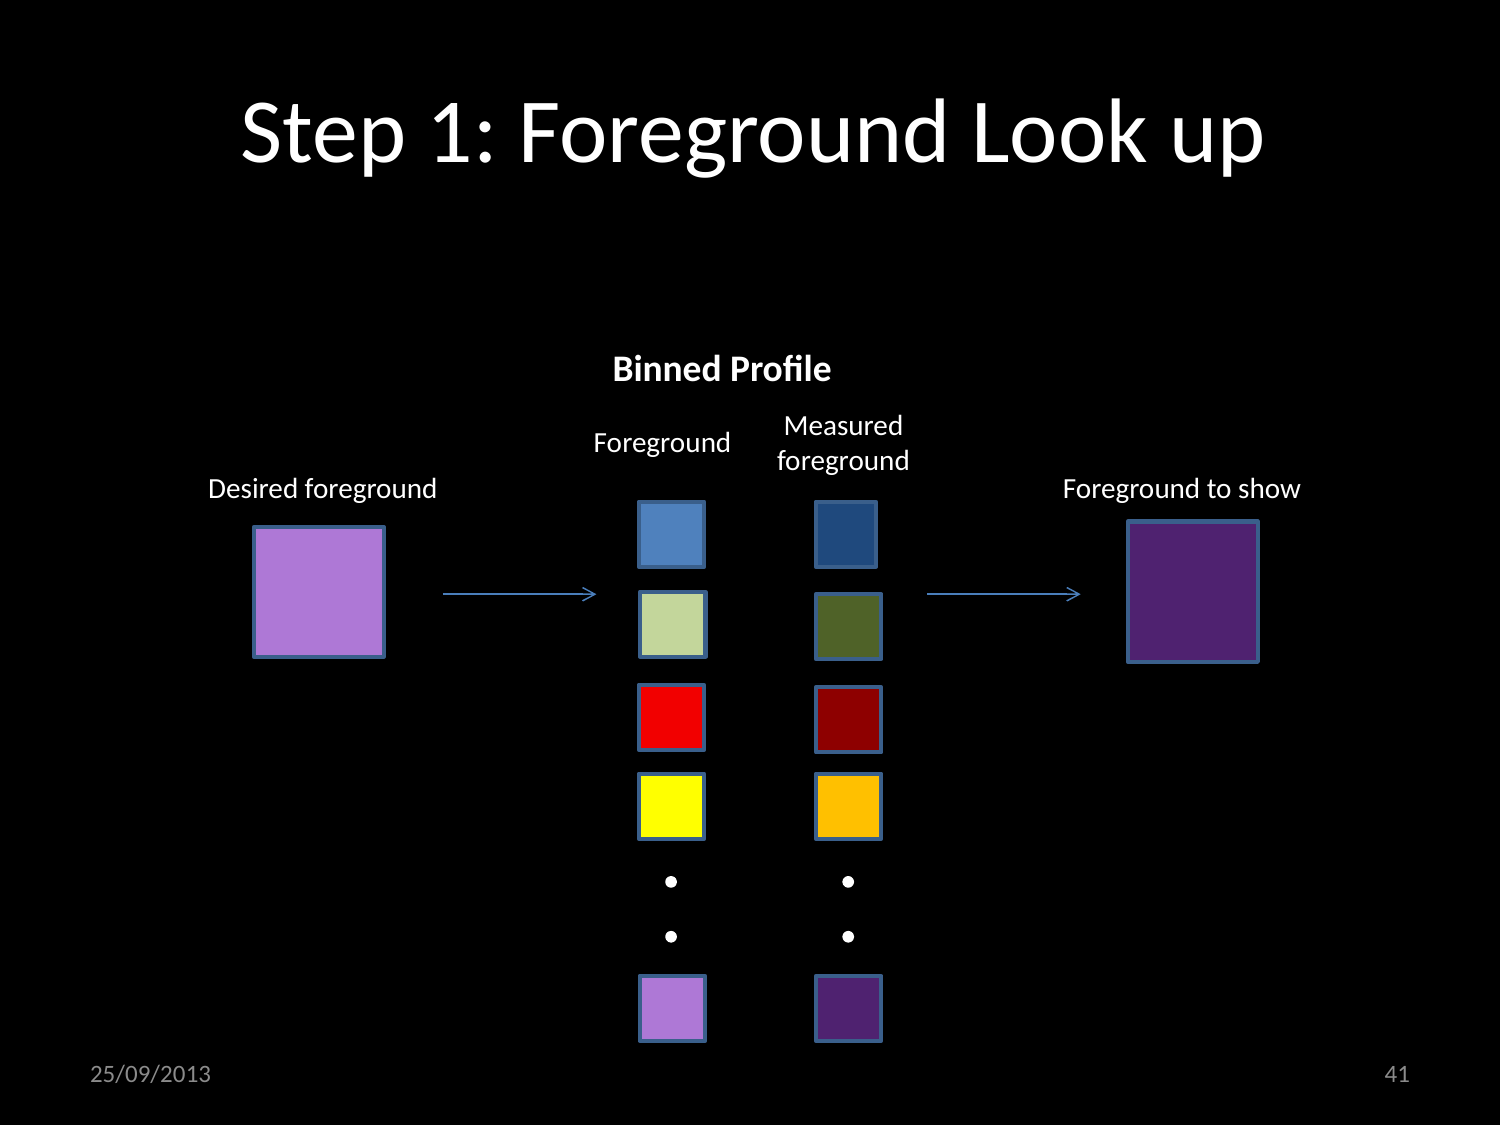

# Step 1: Foreground Look up
Binned Profile
 Measured foreground
 Foreground
Foreground to show
   Desired foreground

25/09/2013
41